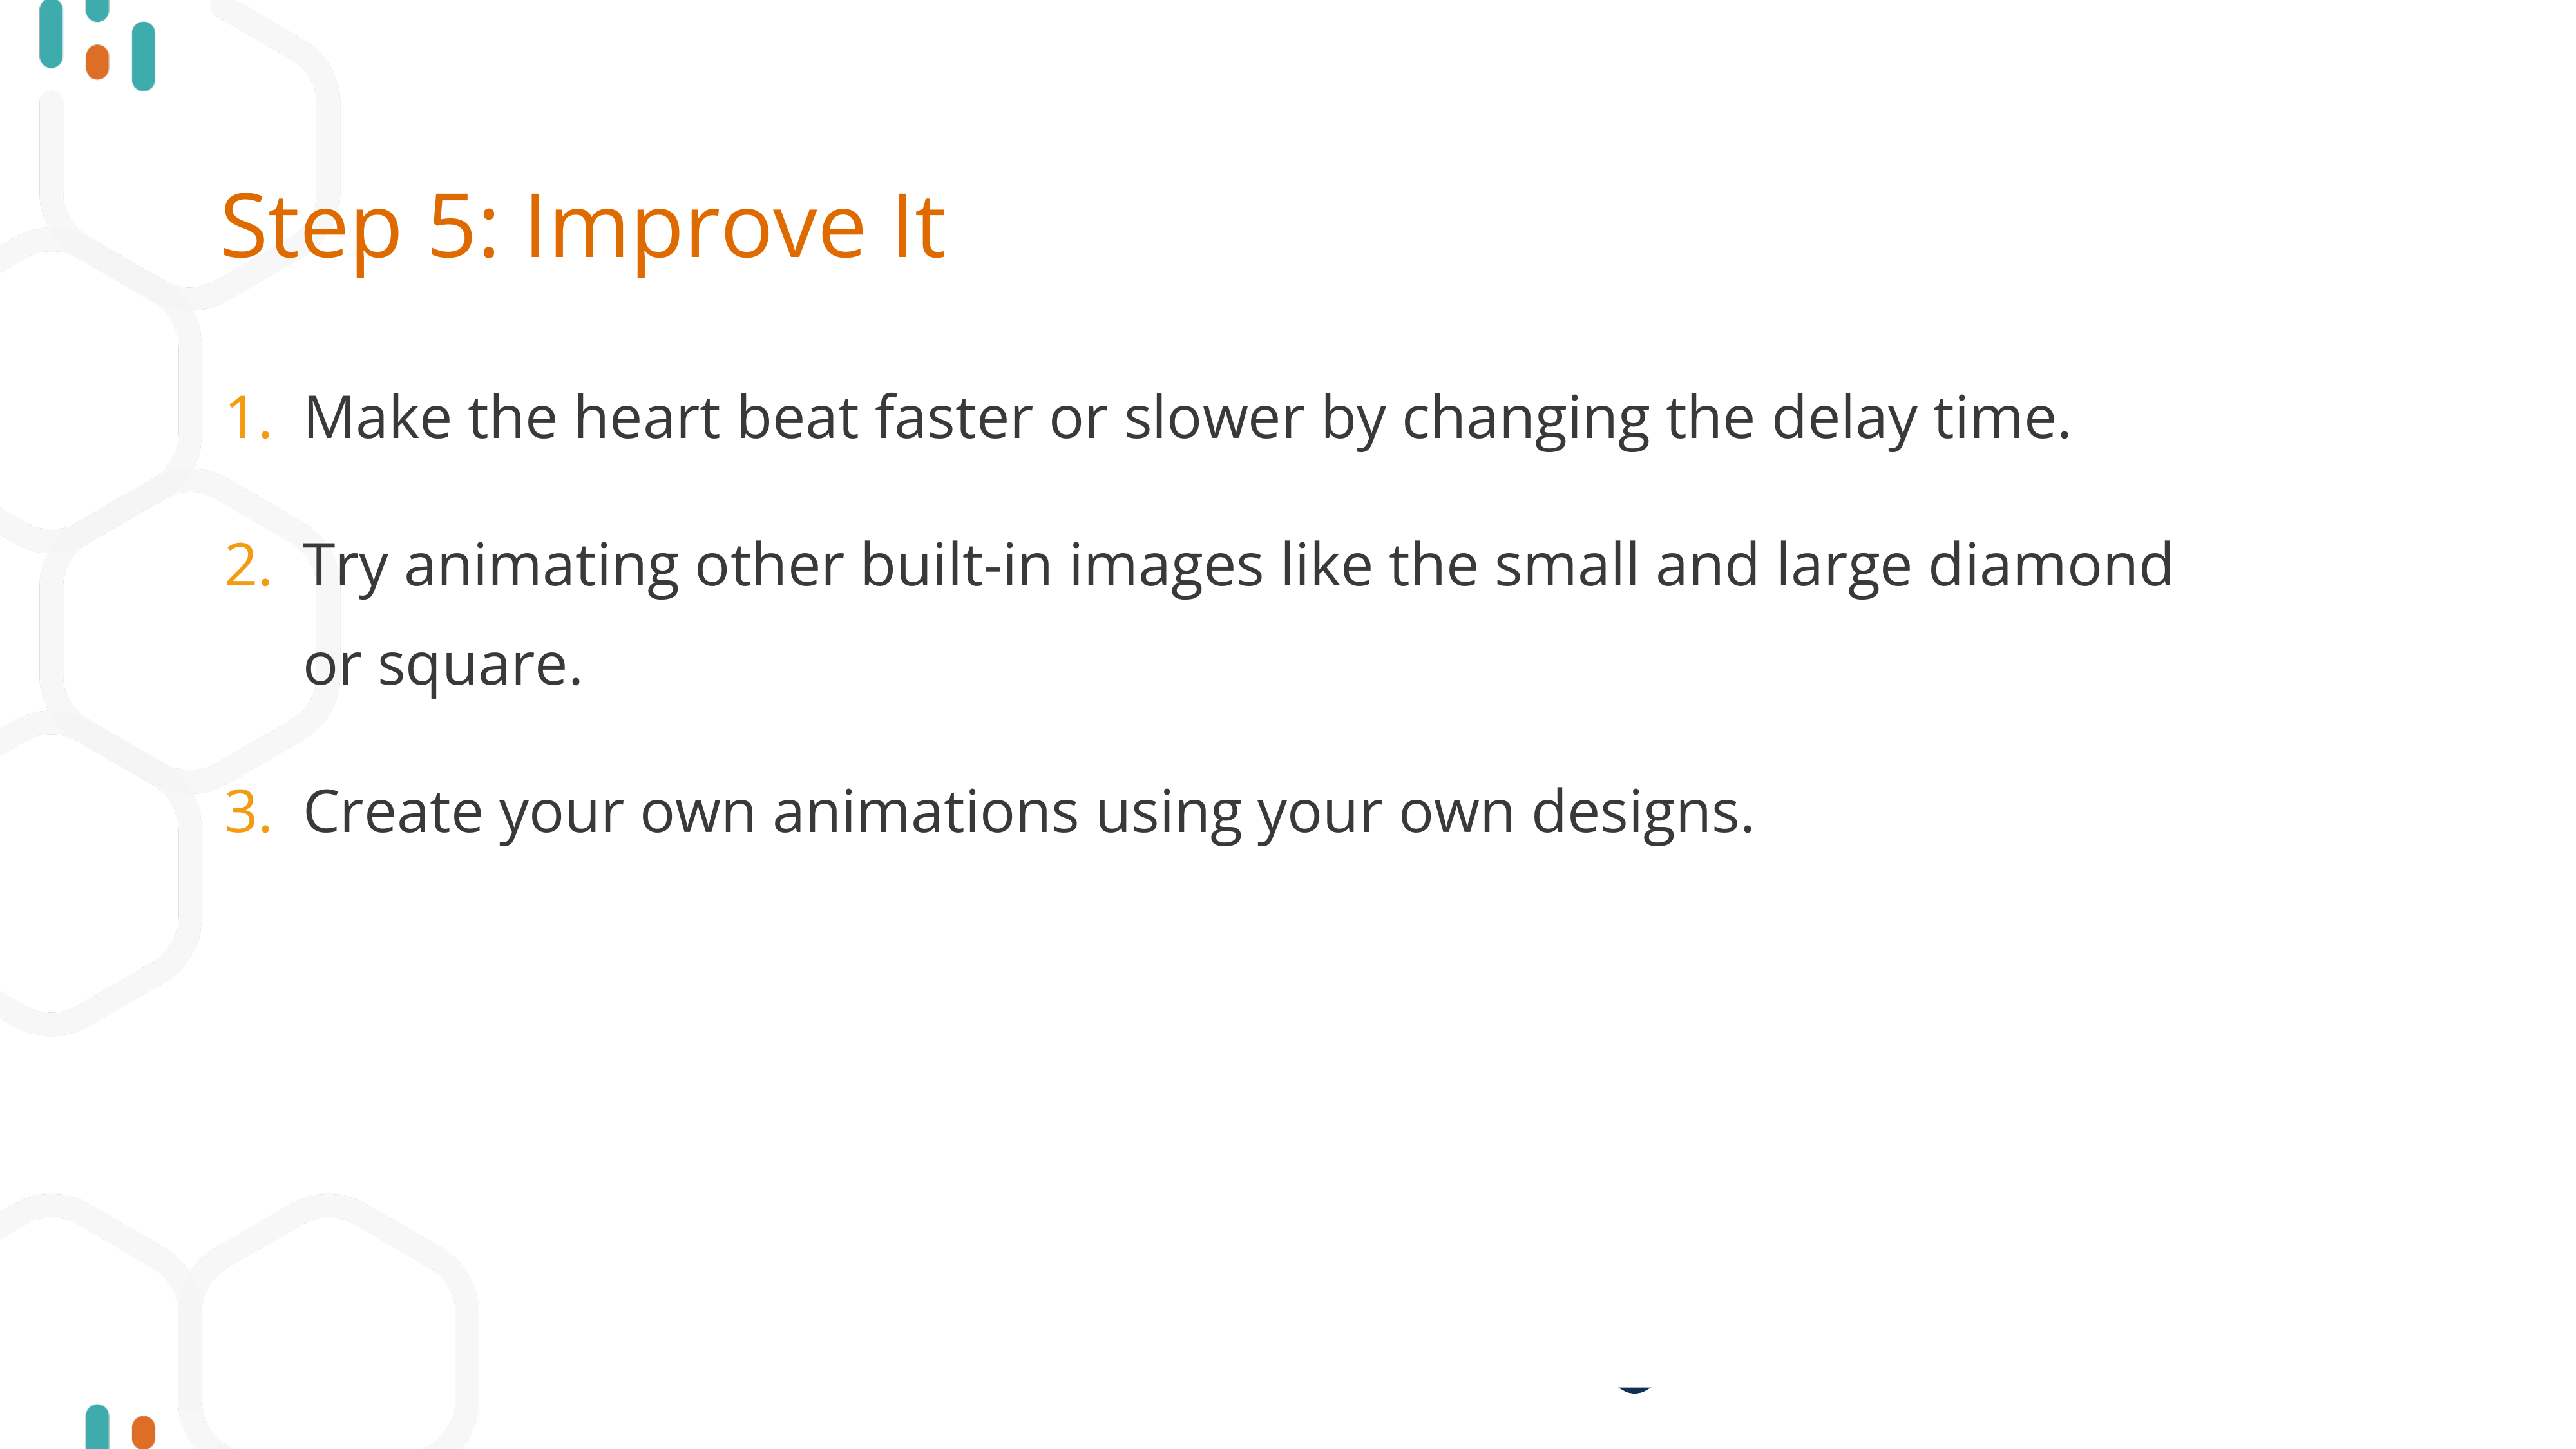

# Step 5: Improve It
Make the heart beat faster or slower by changing the delay time.
Try animating other built-in images like the small and large diamond or square.
Create your own animations using your own designs.